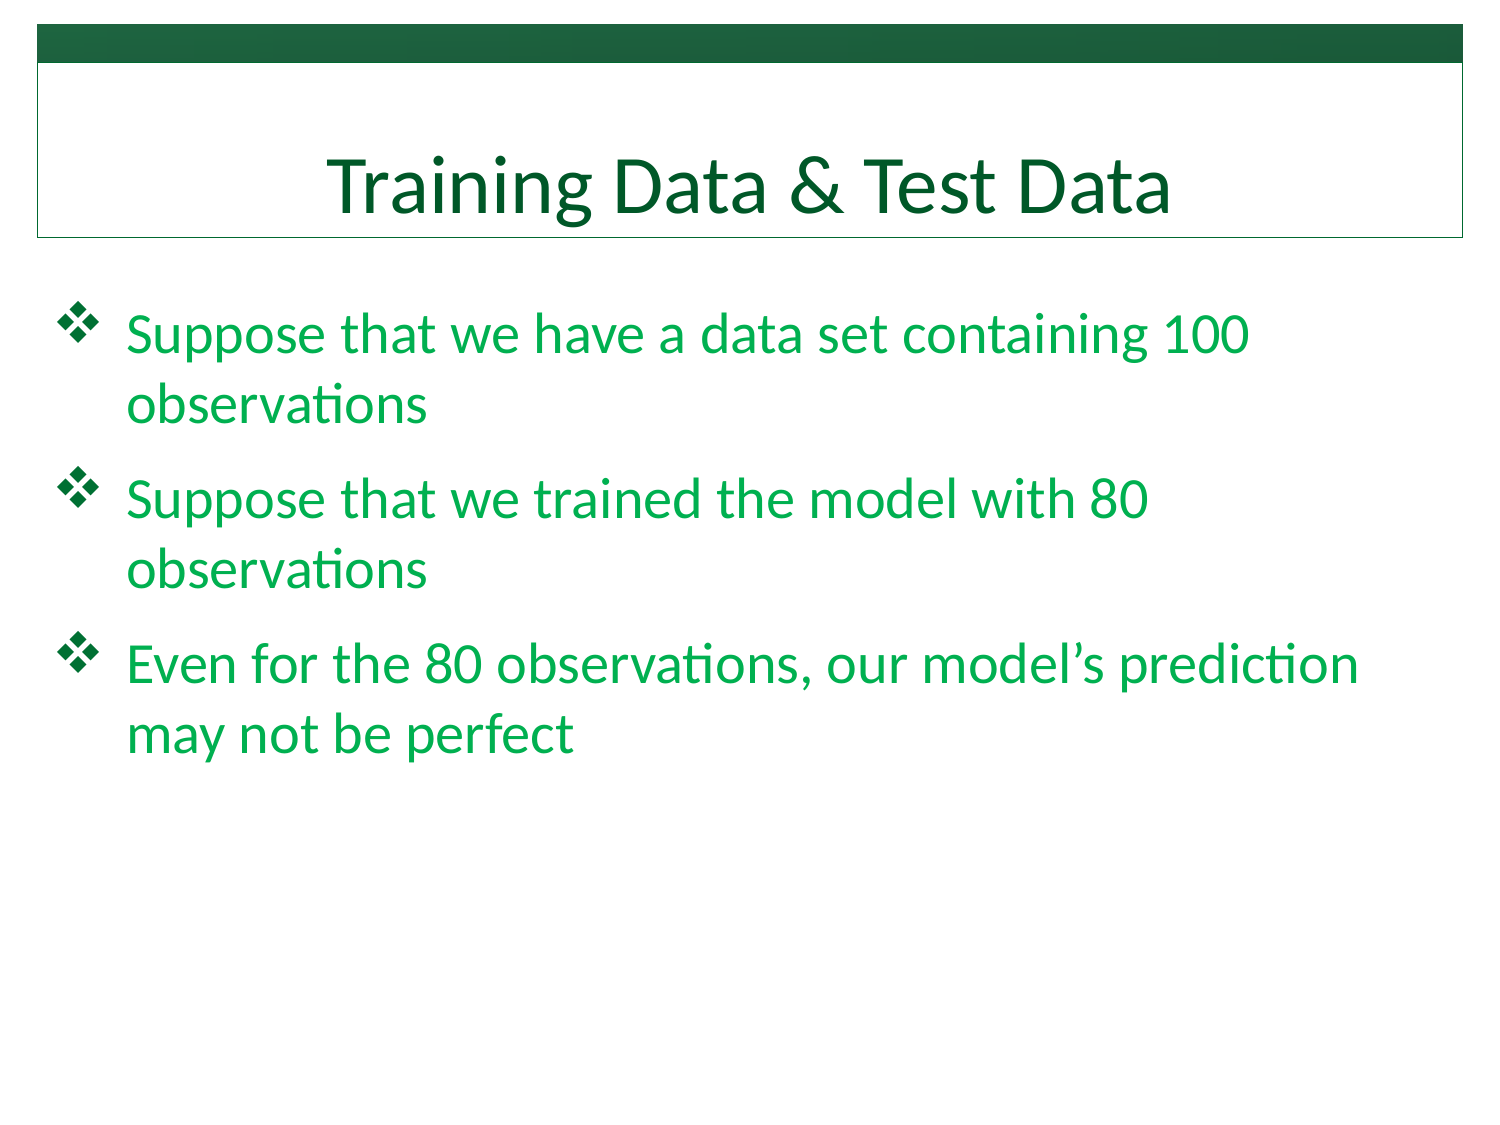

# Training Data & Test Data
Suppose that we have a data set containing 100 observations
Suppose that we trained the model with 80 observations
Even for the 80 observations, our model’s prediction may not be perfect